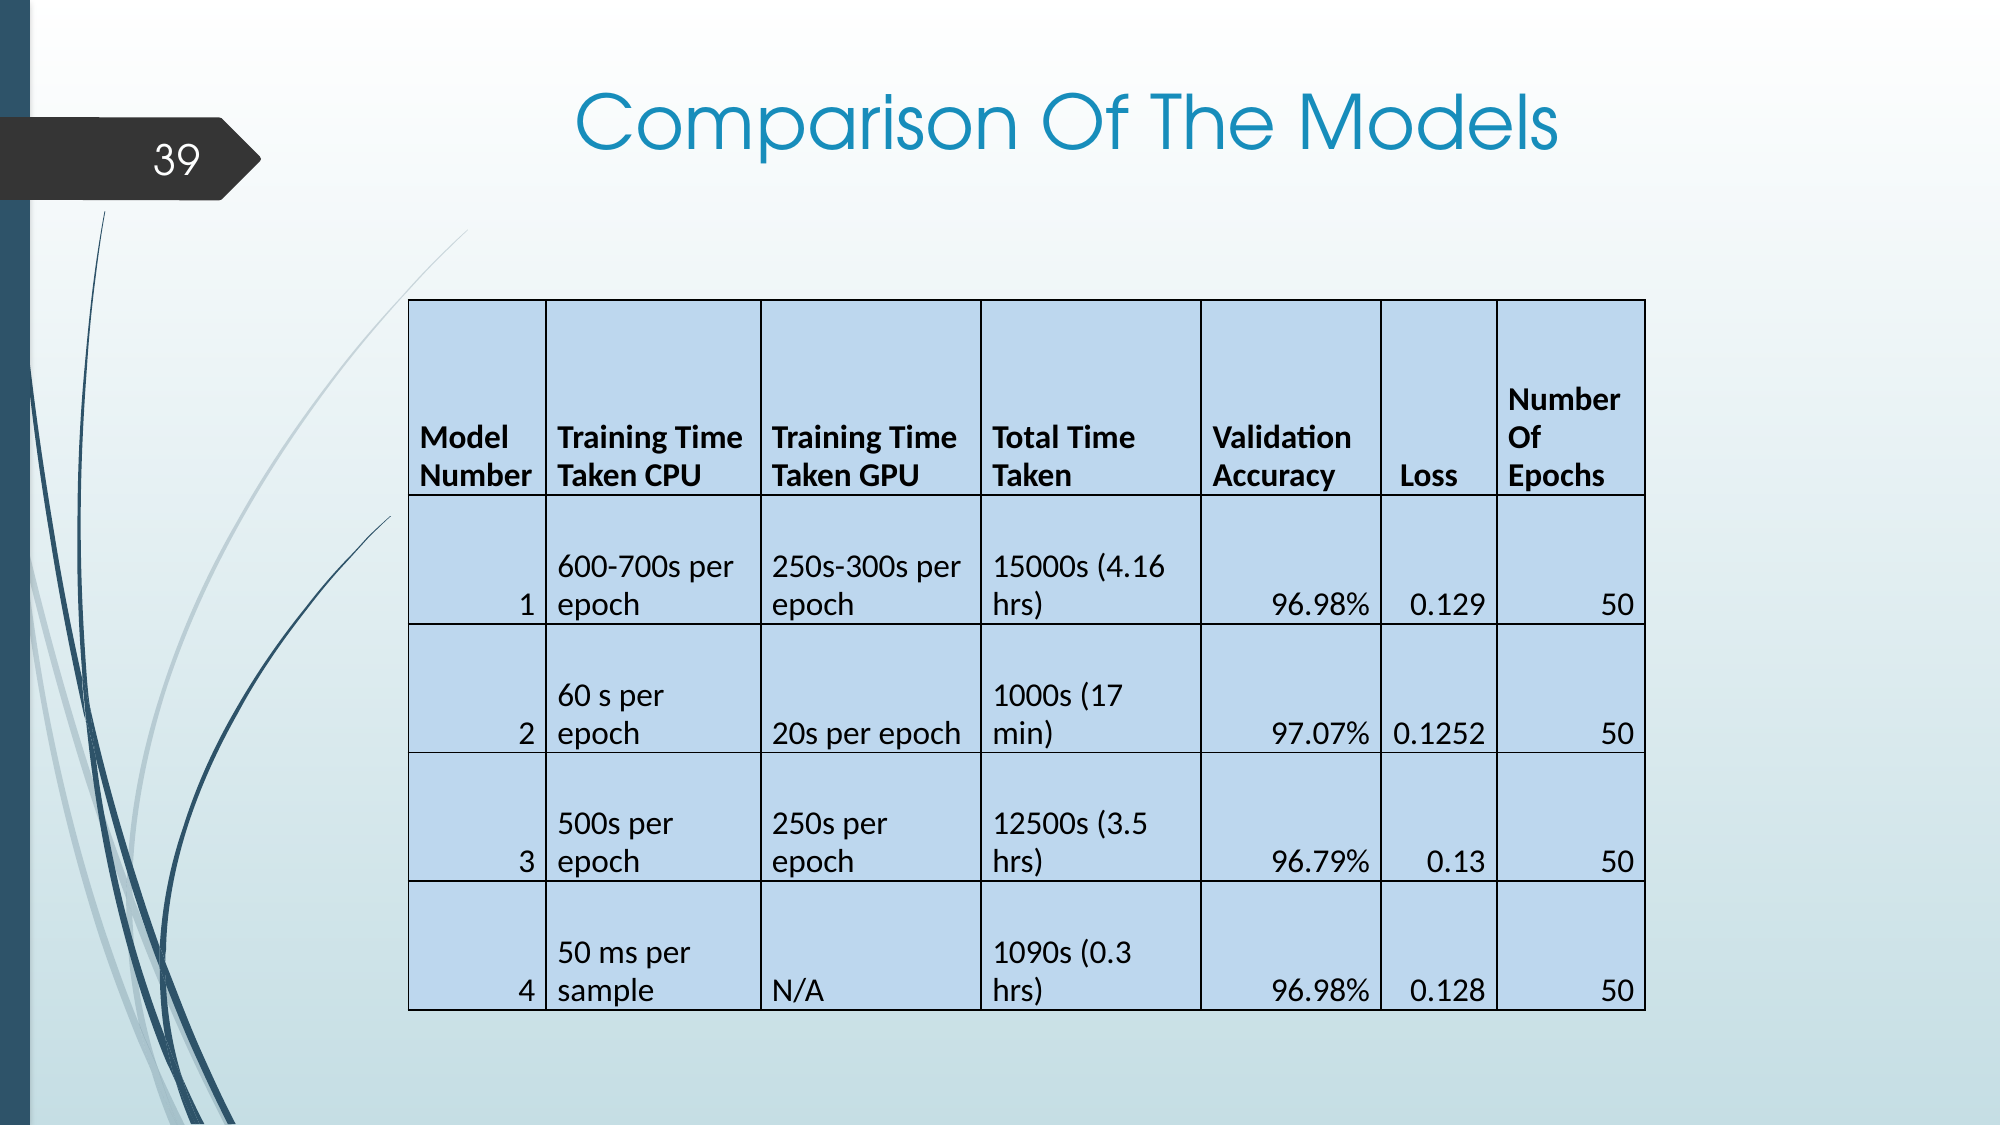

# Comparison Of The Models
39
| Model Number | Training Time Taken CPU | Training Time Taken GPU | Total Time Taken | Validation Accuracy | Loss | Number Of Epochs |
| --- | --- | --- | --- | --- | --- | --- |
| 1 | 600-700s per epoch | 250s-300s per epoch | 15000s (4.16 hrs) | 96.98% | 0.129 | 50 |
| 2 | 60 s per epoch | 20s per epoch | 1000s (17 min) | 97.07% | 0.1252 | 50 |
| 3 | 500s per epoch | 250s per epoch | 12500s (3.5 hrs) | 96.79% | 0.13 | 50 |
| 4 | 50 ms per sample | N/A | 1090s (0.3 hrs) | 96.98% | 0.128 | 50 |